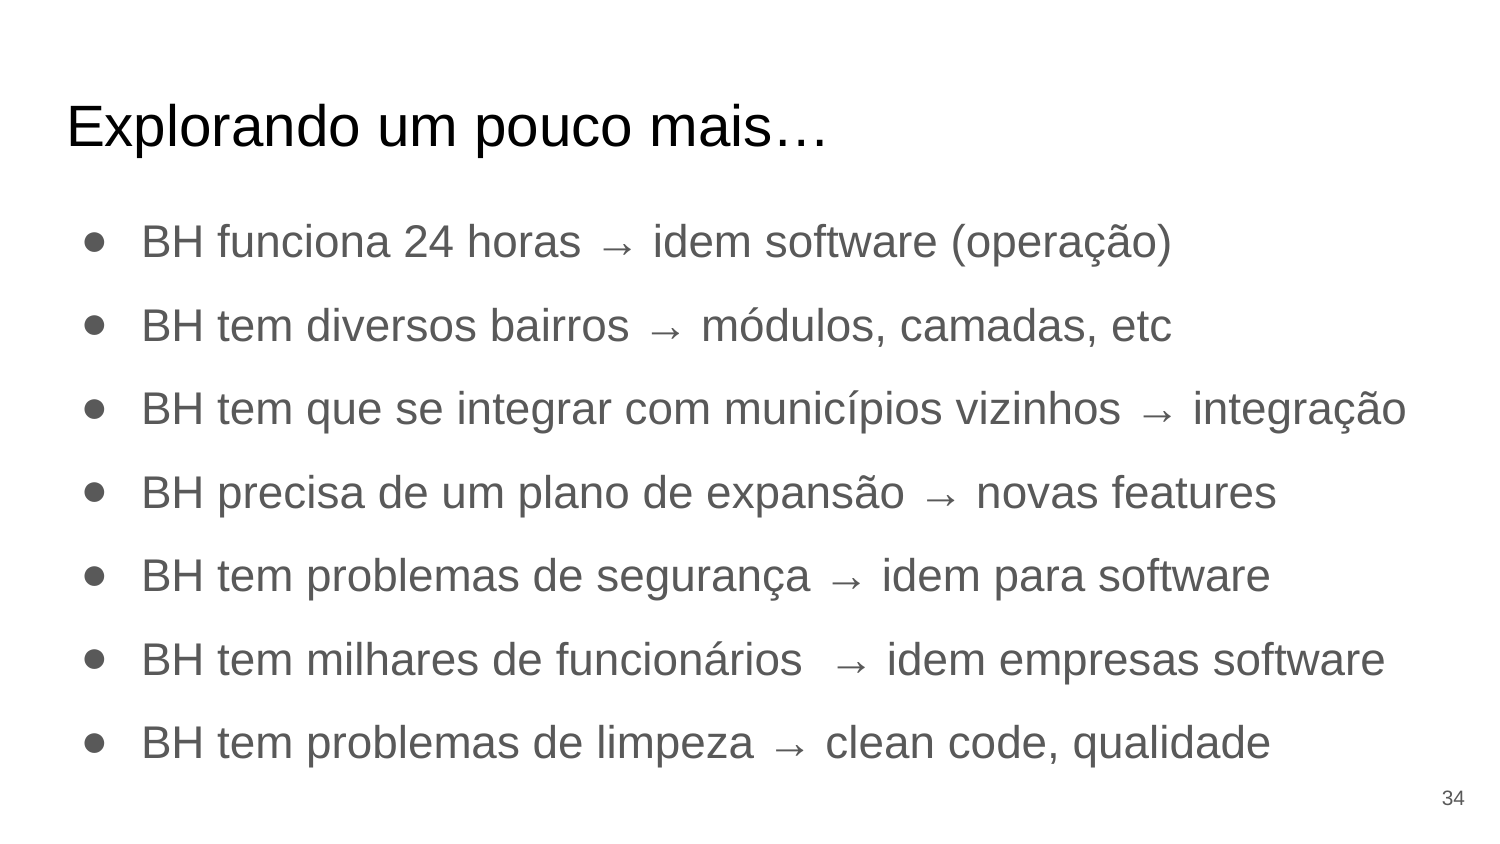

# Explorando um pouco mais…
BH funciona 24 horas → idem software (operação)
BH tem diversos bairros → módulos, camadas, etc
BH tem que se integrar com municípios vizinhos → integração
BH precisa de um plano de expansão → novas features
BH tem problemas de segurança → idem para software
BH tem milhares de funcionários  → idem empresas software
BH tem problemas de limpeza → clean code, qualidade

34